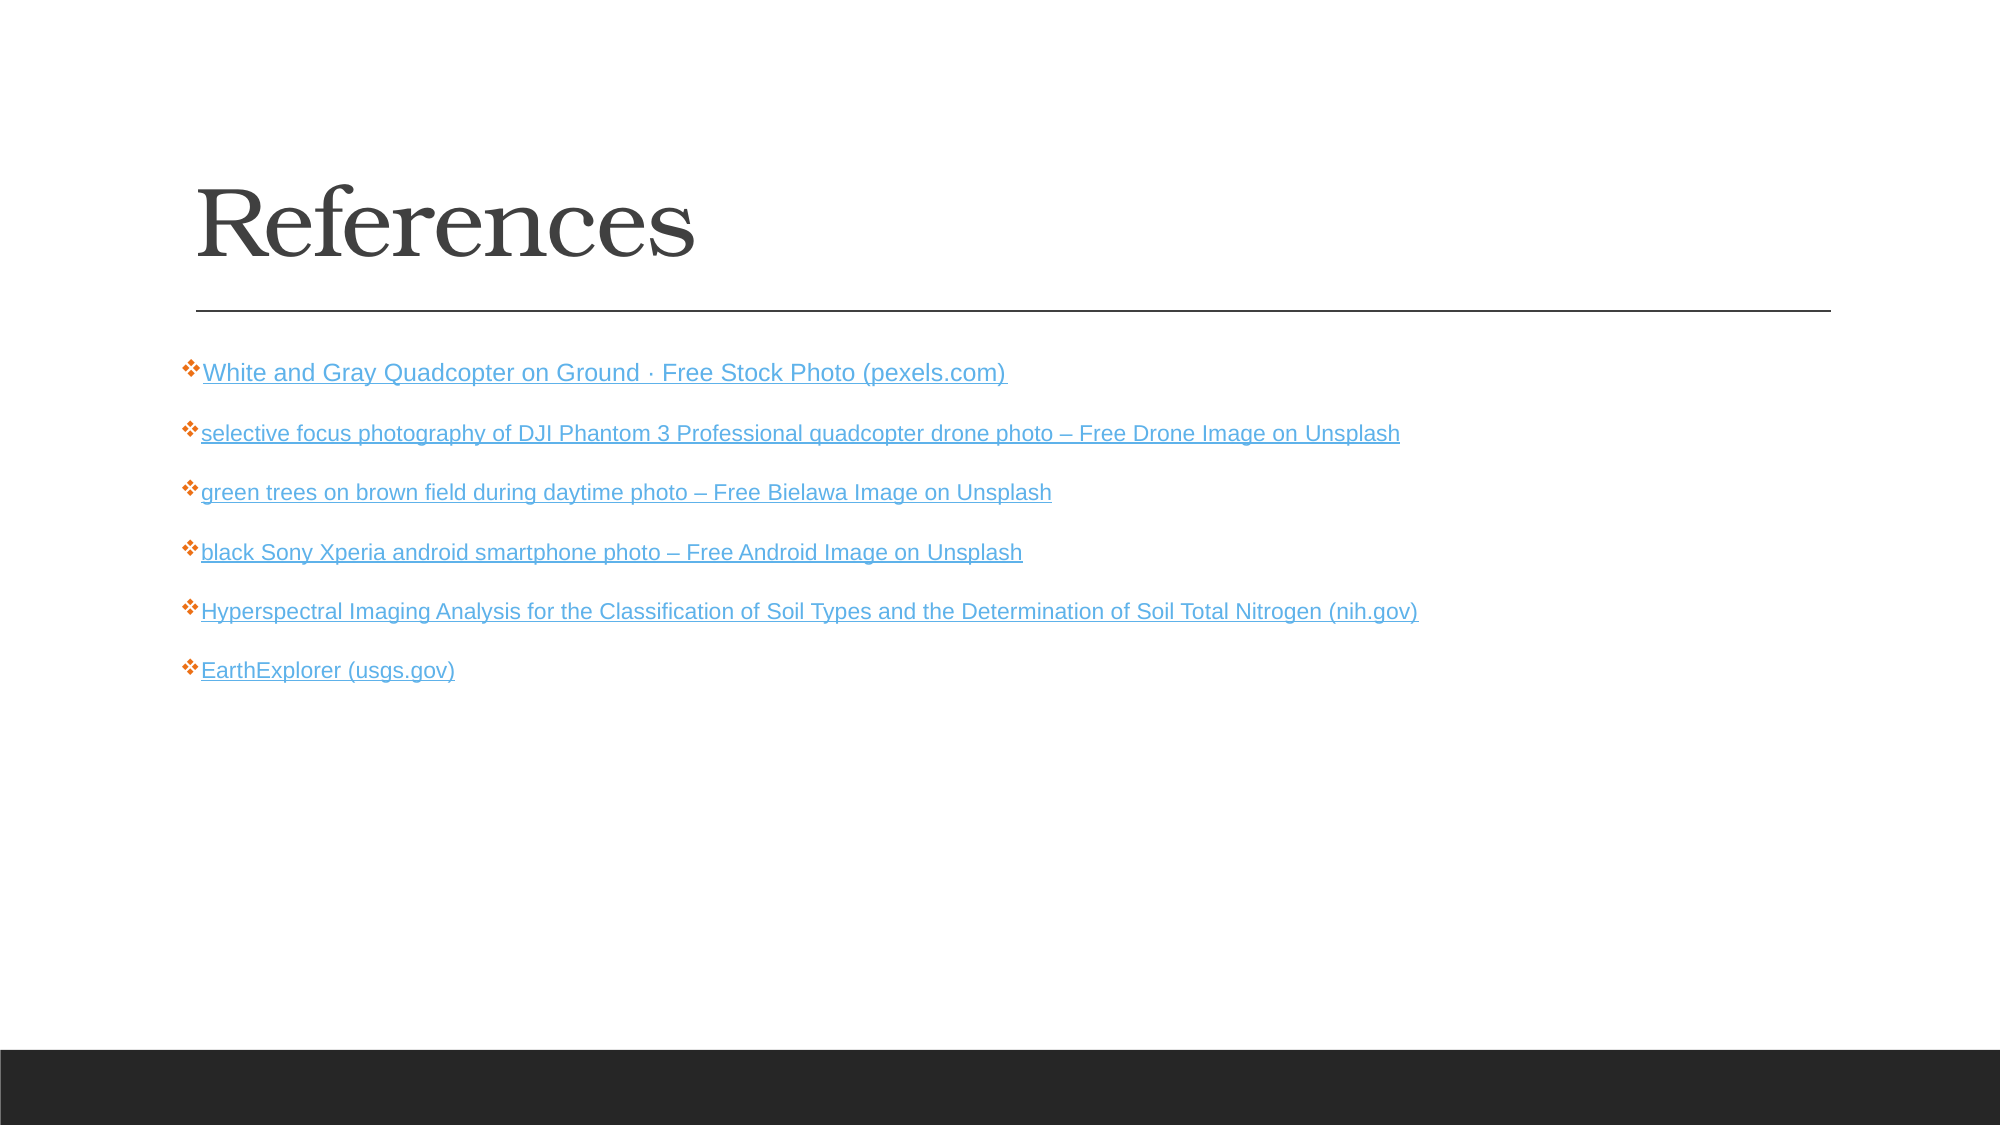

# References
White and Gray Quadcopter on Ground · Free Stock Photo (pexels.com)
selective focus photography of DJI Phantom 3 Professional quadcopter drone photo – Free Drone Image on Unsplash
green trees on brown field during daytime photo – Free Bielawa Image on Unsplash
black Sony Xperia android smartphone photo – Free Android Image on Unsplash
Hyperspectral Imaging Analysis for the Classification of Soil Types and the Determination of Soil Total Nitrogen (nih.gov)
EarthExplorer (usgs.gov)